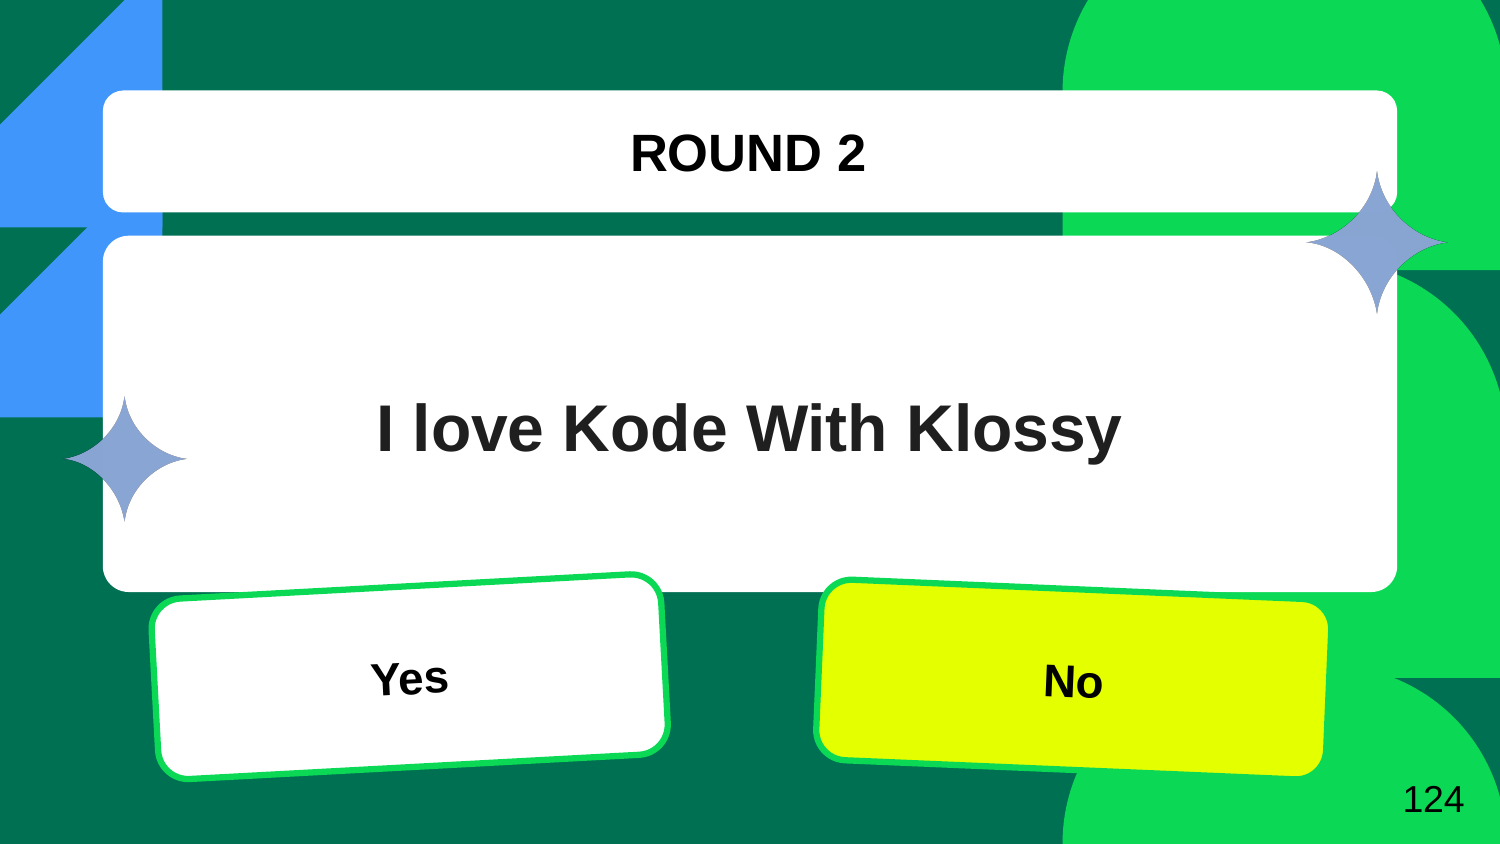

# ROUND 2
I love Kode With Klossy

Yes
No